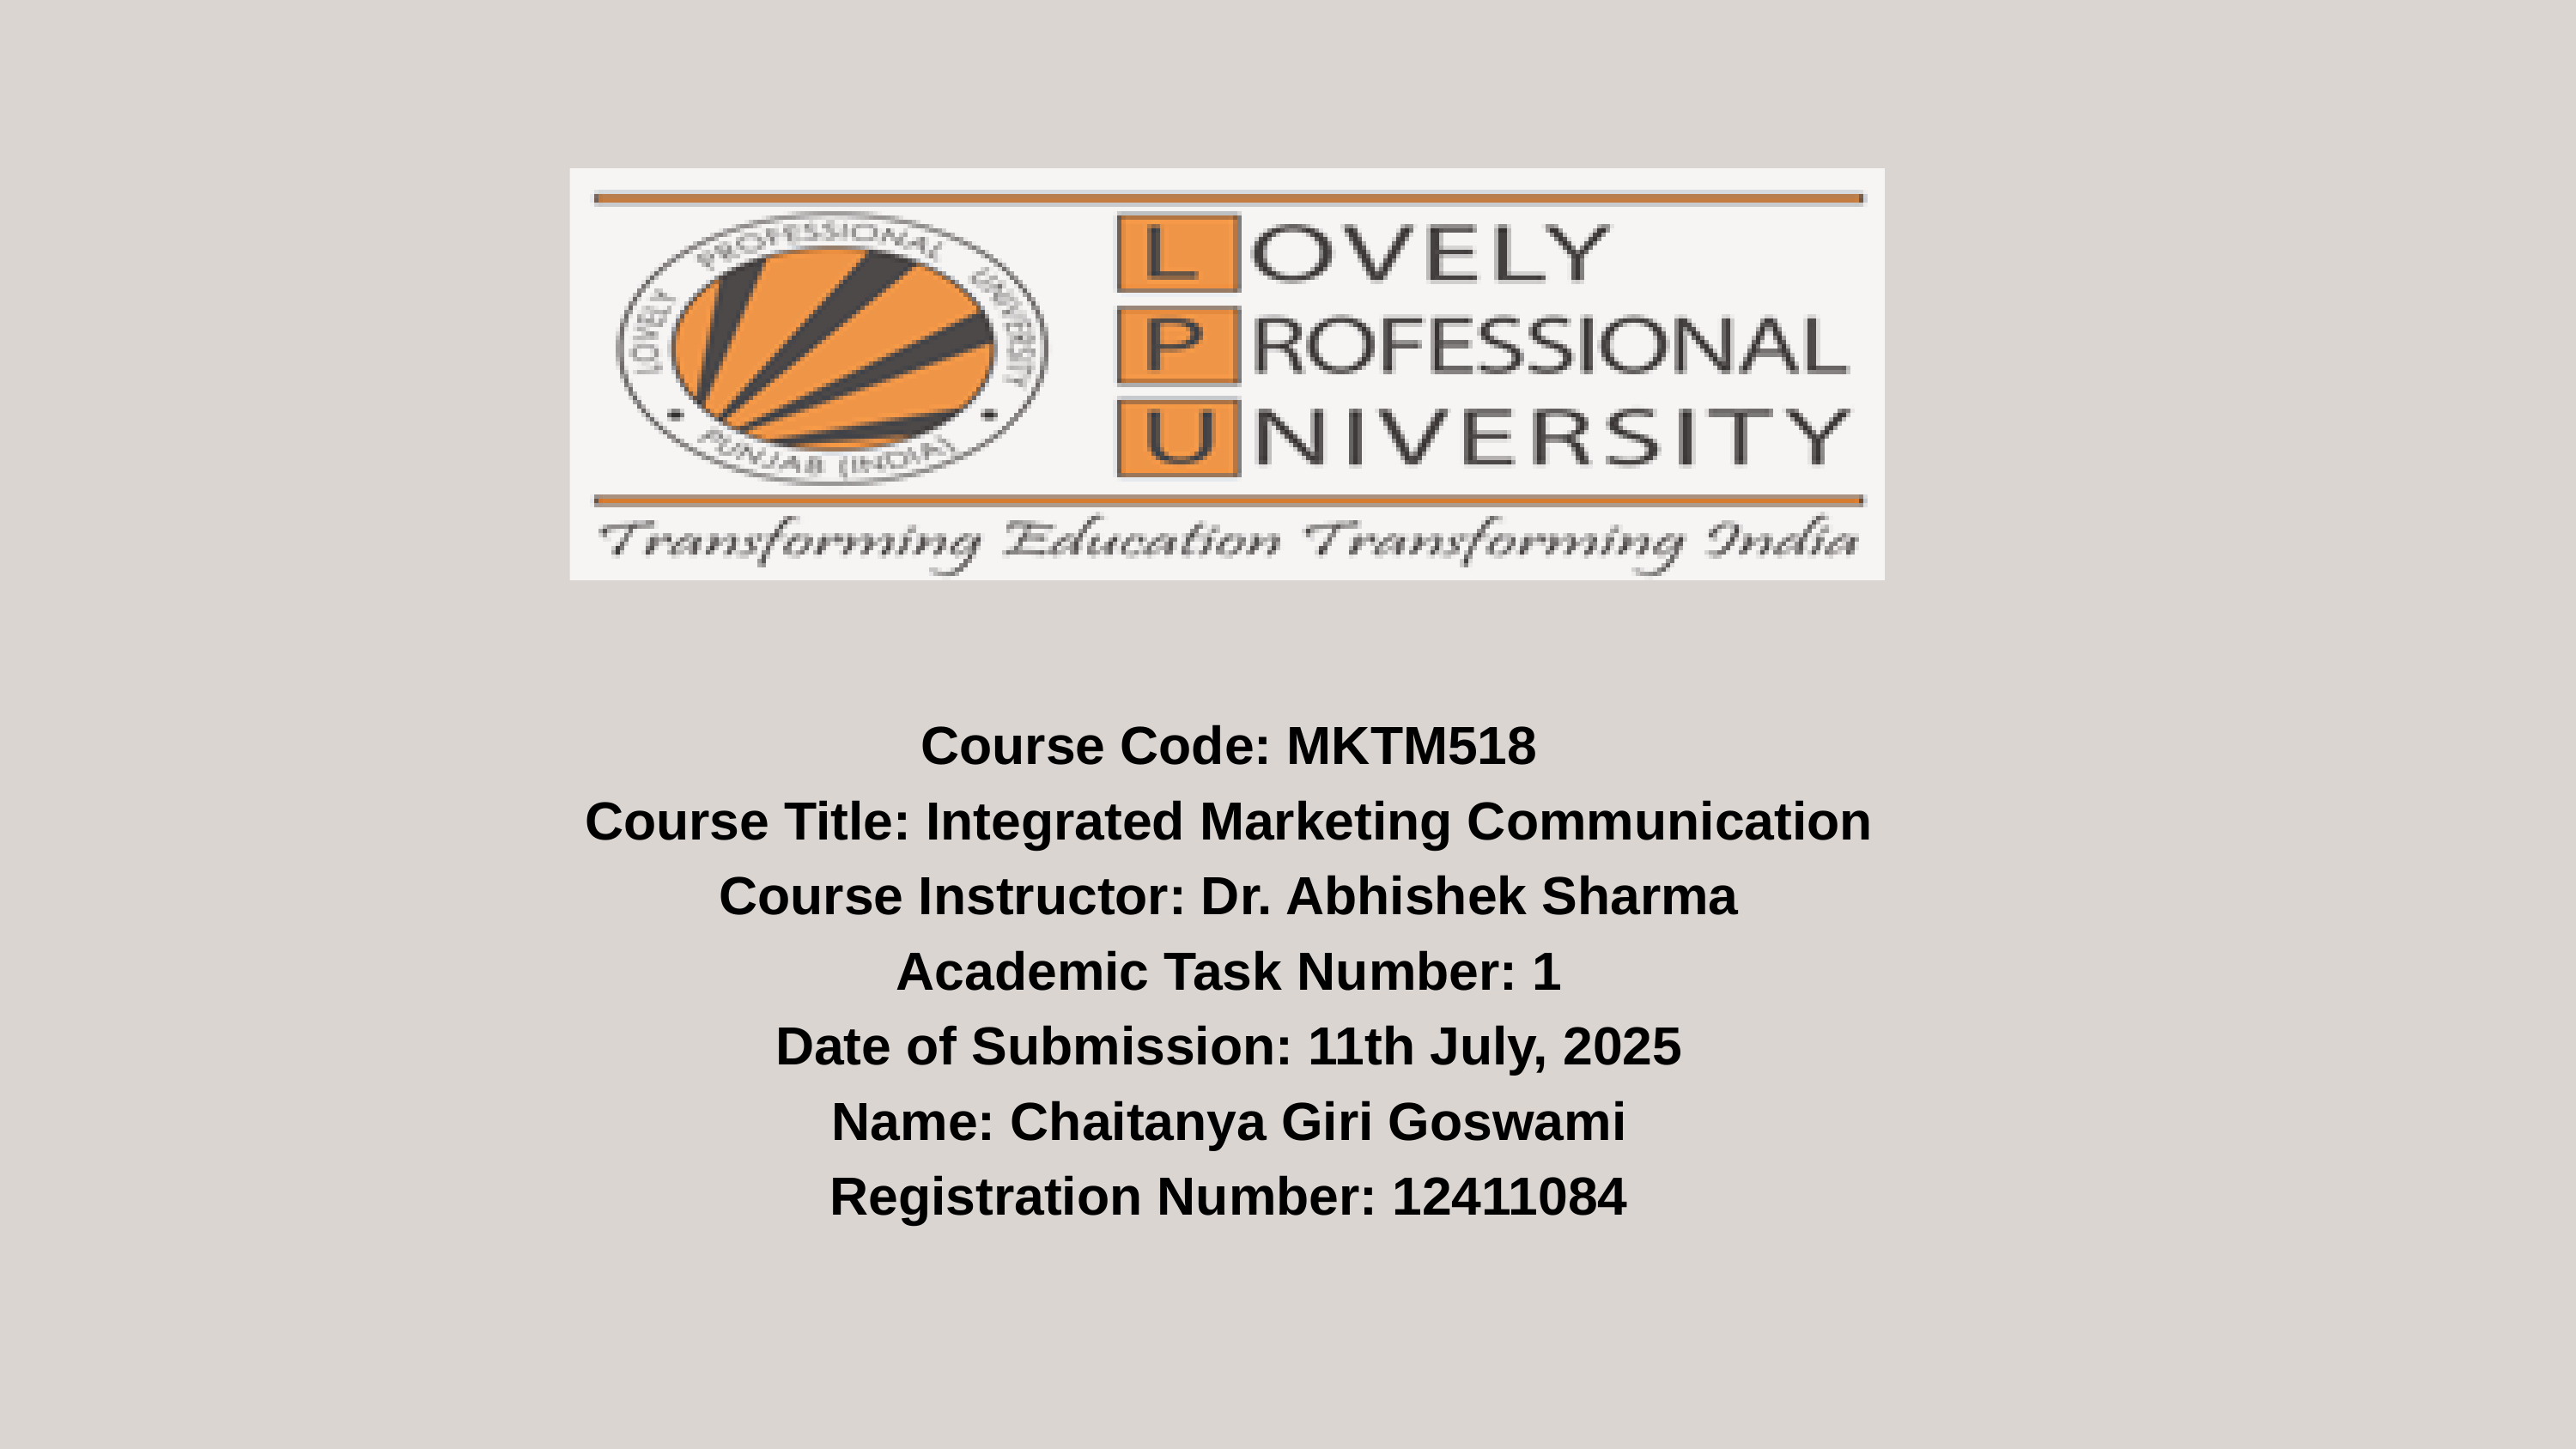

Course Code: MKTM518
Course Title: Integrated Marketing Communication
Course Instructor: Dr. Abhishek Sharma
Academic Task Number: 1
Date of Submission: 11th July, 2025
Name: Chaitanya Giri Goswami
Registration Number: 12411084